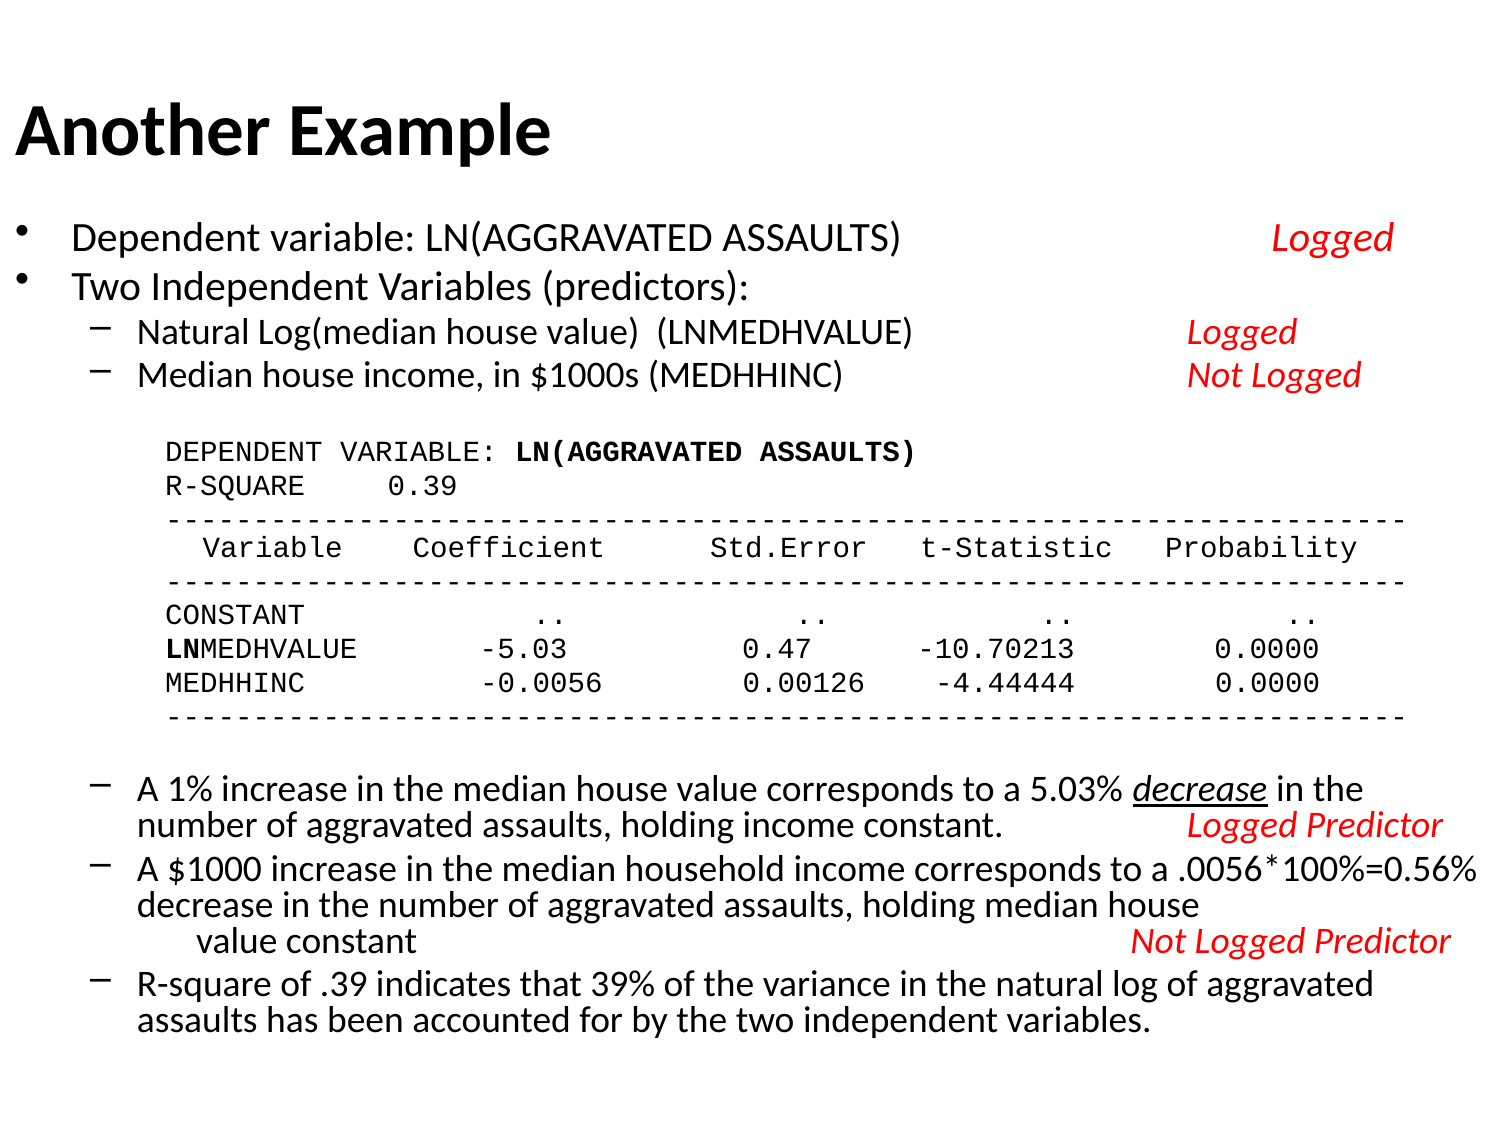

# Another Example
Dependent variable: LN(AGGRAVATED ASSAULTS)			Logged
Two Independent Variables (predictors):
Natural Log(median house value)  (LNMEDHVALUE)		Logged
Median house income, in $1000s (MEDHHINC)			Not Logged

DEPENDENT VARIABLE: LN(AGGRAVATED ASSAULTS)
R-SQUARE	  0.39
-----------------------------------------------------------------------Variable    Coefficient      Std.Error   t-Statistic   Probability
-----------------------------------------------------------------------
CONSTANT             ..             ..            ..            ..
LNMEDHVALUE       -5.03          0.47      -10.70213        0.0000
MEDHHINC          -0.0056        0.00126    -4.44444        0.0000
-----------------------------------------------------------------------

A 1% increase in the median house value corresponds to a 5.03% decrease in the number of aggravated assaults, holding income constant.		Logged Predictor
A $1000 increase in the median household income corresponds to a .0056*100%=0.56% decrease in the number of aggravated assaults, holding median house                                         value constant		          			           Not Logged Predictor
R-square of .39 indicates that 39% of the variance in the natural log of aggravated assaults has been accounted for by the two independent variables.